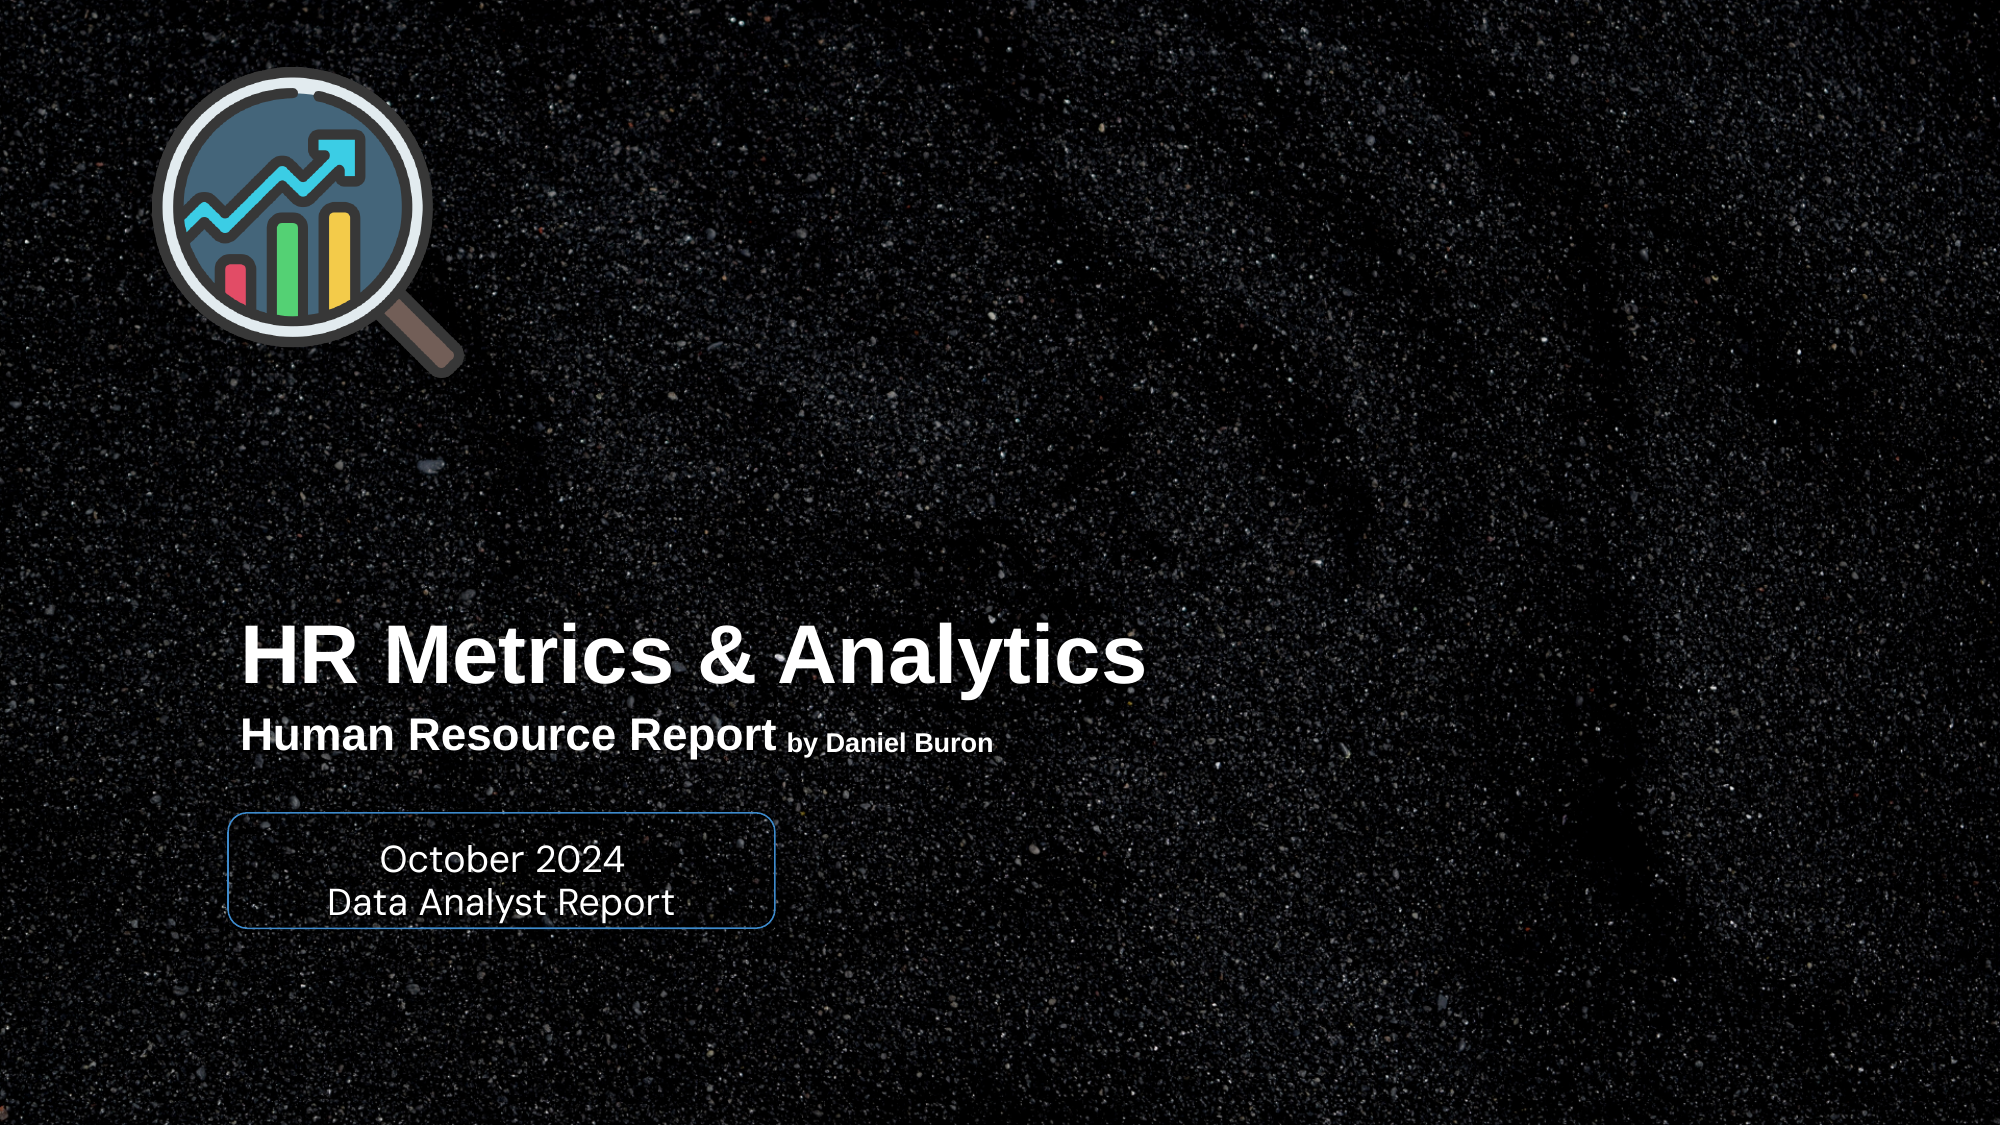

# HR Metrics & Analytics
Human Resource Report
by Daniel Buron
October 2024